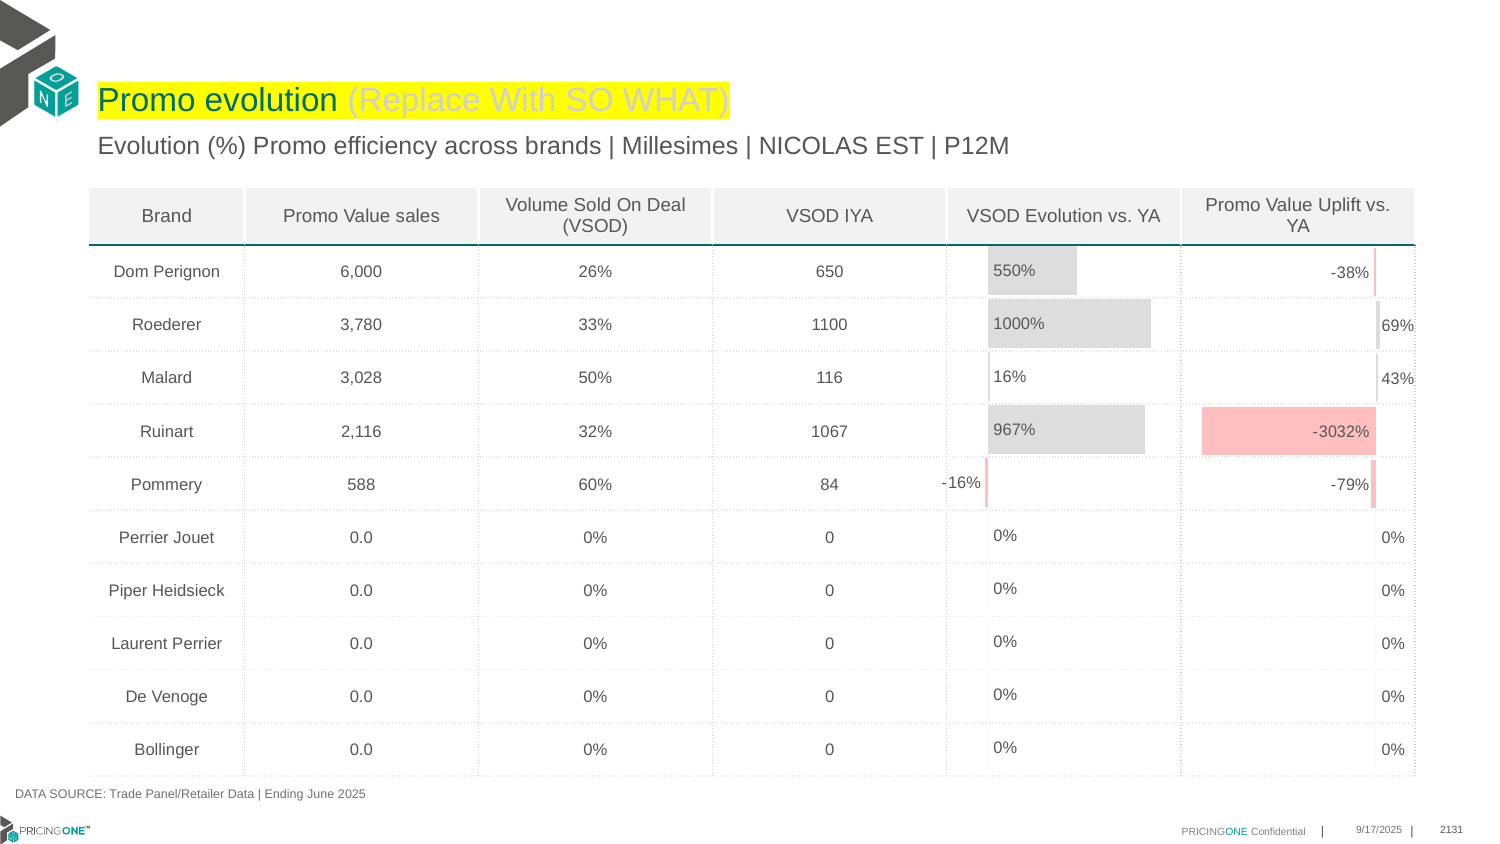

# Promo evolution (Replace With SO WHAT)
Evolution (%) Promo efficiency across brands | Millesimes | NICOLAS EST | P12M
| Brand | Promo Value sales | Volume Sold On Deal (VSOD) | VSOD IYA | VSOD Evolution vs. YA | Promo Value Uplift vs. YA |
| --- | --- | --- | --- | --- | --- |
| Dom Perignon | 6,000 | 26% | 650 |  |  |
| Roederer | 3,780 | 33% | 1100 |  |  |
| Malard | 3,028 | 50% | 116 |  |  |
| Ruinart | 2,116 | 32% | 1067 |  |  |
| Pommery | 588 | 60% | 84 |  |  |
| Perrier Jouet | 0.0 | 0% | 0 |  |  |
| Piper Heidsieck | 0.0 | 0% | 0 |  |  |
| Laurent Perrier | 0.0 | 0% | 0 |  |  |
| De Venoge | 0.0 | 0% | 0 |  |  |
| Bollinger | 0.0 | 0% | 0 |  |  |

### Chart

| Category | VSOD Evaluation vs YA |
|---|---|
| Dom Perignon | 5.5 |
| Roederer | 10.0 |
| Malard | 0.16300000000000003 |
| Ruinart | 9.667 |
| Pommery | -0.15500000000000003 |
| Perrier Jouet | 0.0 |
| Piper Heidsieck | 0.0 |
| Laurent Perrier | 0.0 |
| De Venoge | 0.0 |
| Bollinger | 0.0 |

### Chart

| Category | Promo Value Uplift vs YA |
|---|---|
| Dom Perignon | -0.38250109137311517 |
| Roederer | 0.6918150377866019 |
| Malard | 0.43159237022474883 |
| Ruinart | -30.32 |
| Pommery | -0.7913273051283743 |
| Perrier Jouet | 0.0 |
| Piper Heidsieck | 0.0 |
| Laurent Perrier | 0.0 |
| De Venoge | 0.0 |
| Bollinger | 0.0 |
DATA SOURCE: Trade Panel/Retailer Data | Ending June 2025

9/17/2025
2131